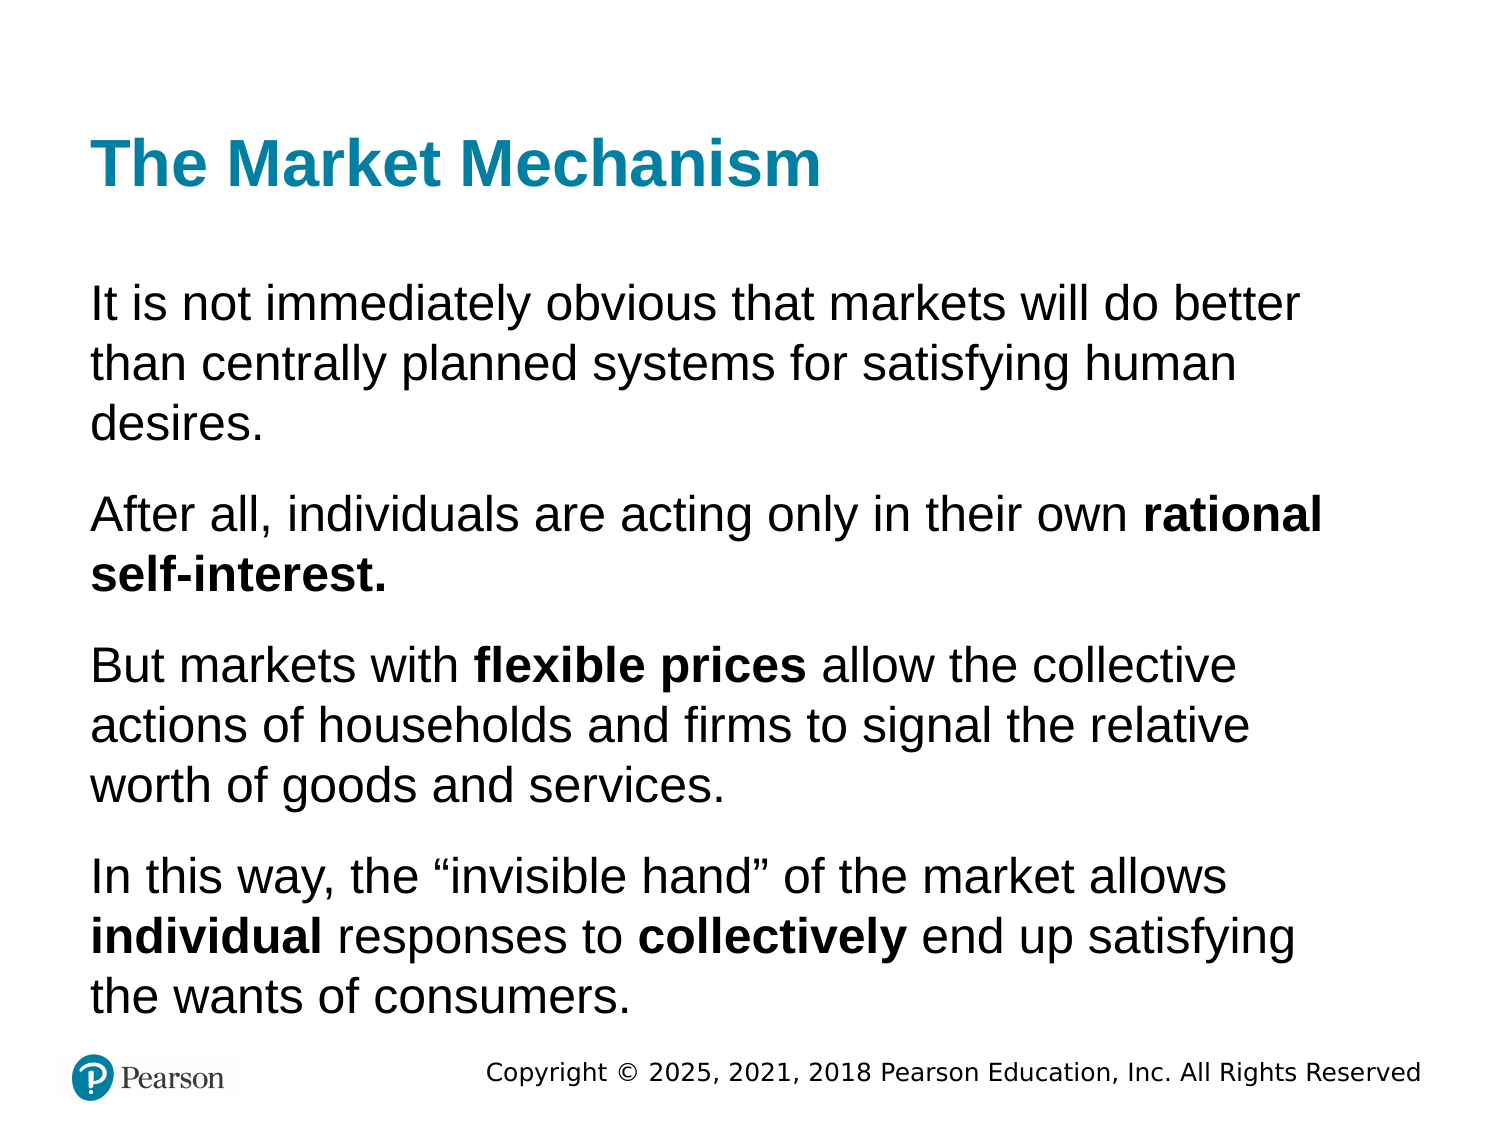

# The Market Mechanism
It is not immediately obvious that markets will do better than centrally planned systems for satisfying human desires.
After all, individuals are acting only in their own rational self-interest.
But markets with flexible prices allow the collective actions of households and firms to signal the relative worth of goods and services.
In this way, the “invisible hand” of the market allows individual responses to collectively end up satisfying the wants of consumers.